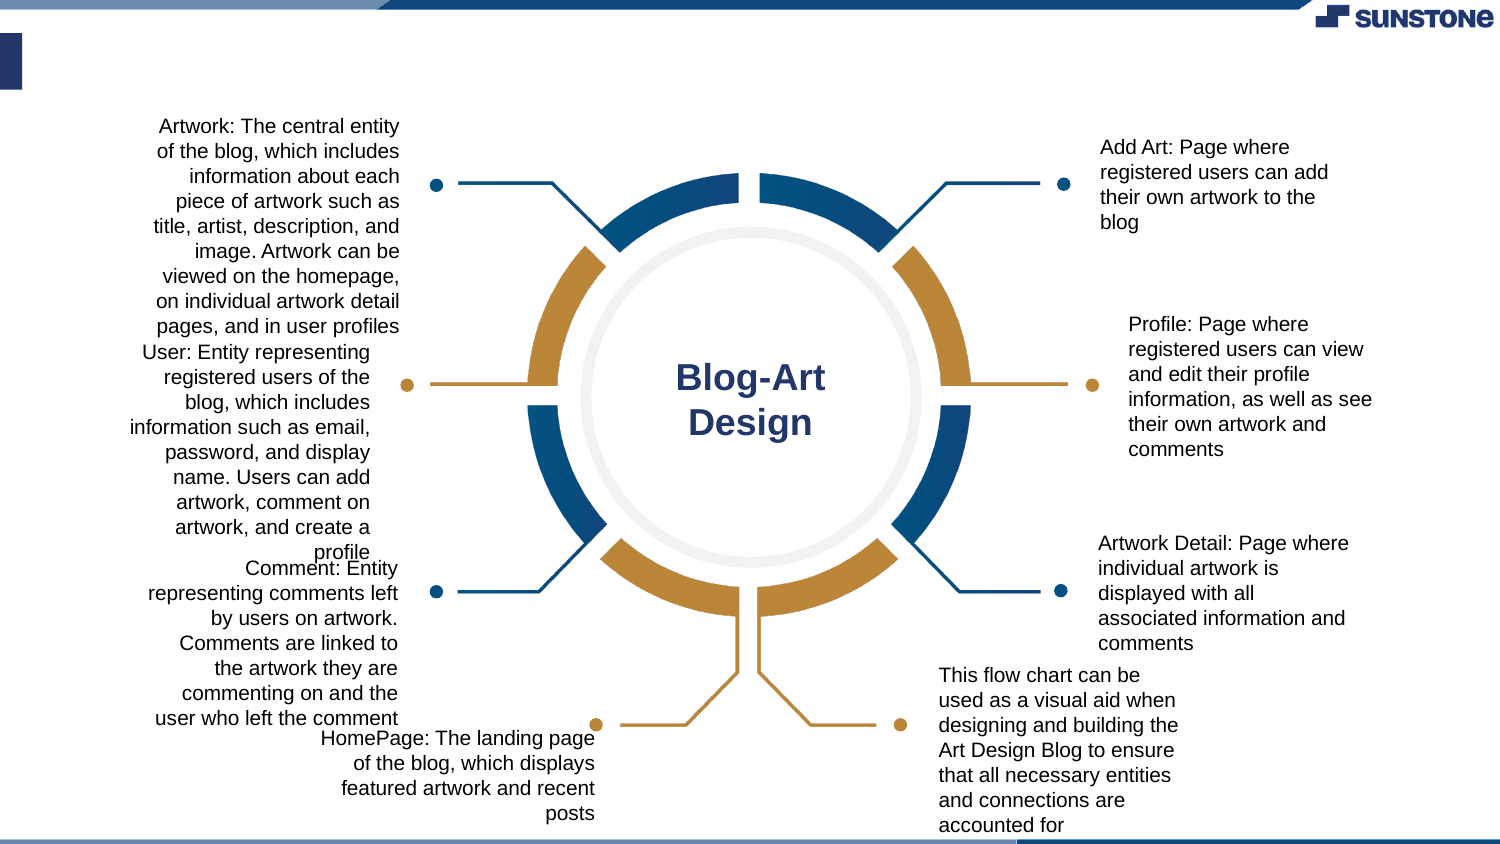

Artwork: The central entity of the blog, which includes information about each piece of artwork such as title, artist, description, and image. Artwork can be viewed on the homepage, on individual artwork detail pages, and in user profiles
Add Art: Page where registered users can add their own artwork to the blog
User: Entity representing registered users of the blog, which includes information such as email, password, and display name. Users can add artwork, comment on artwork, and create a profile
Profile: Page where registered users can view and edit their profile information, as well as see their own artwork and comments
Blog-Art Design
Comment: Entity representing comments left by users on artwork. Comments are linked to the artwork they are commenting on and the user who left the comment
Artwork Detail: Page where individual artwork is displayed with all associated information and comments
HomePage: The landing page of the blog, which displays featured artwork and recent posts
This flow chart can be used as a visual aid when designing and building the Art Design Blog to ensure that all necessary entities and connections are accounted for